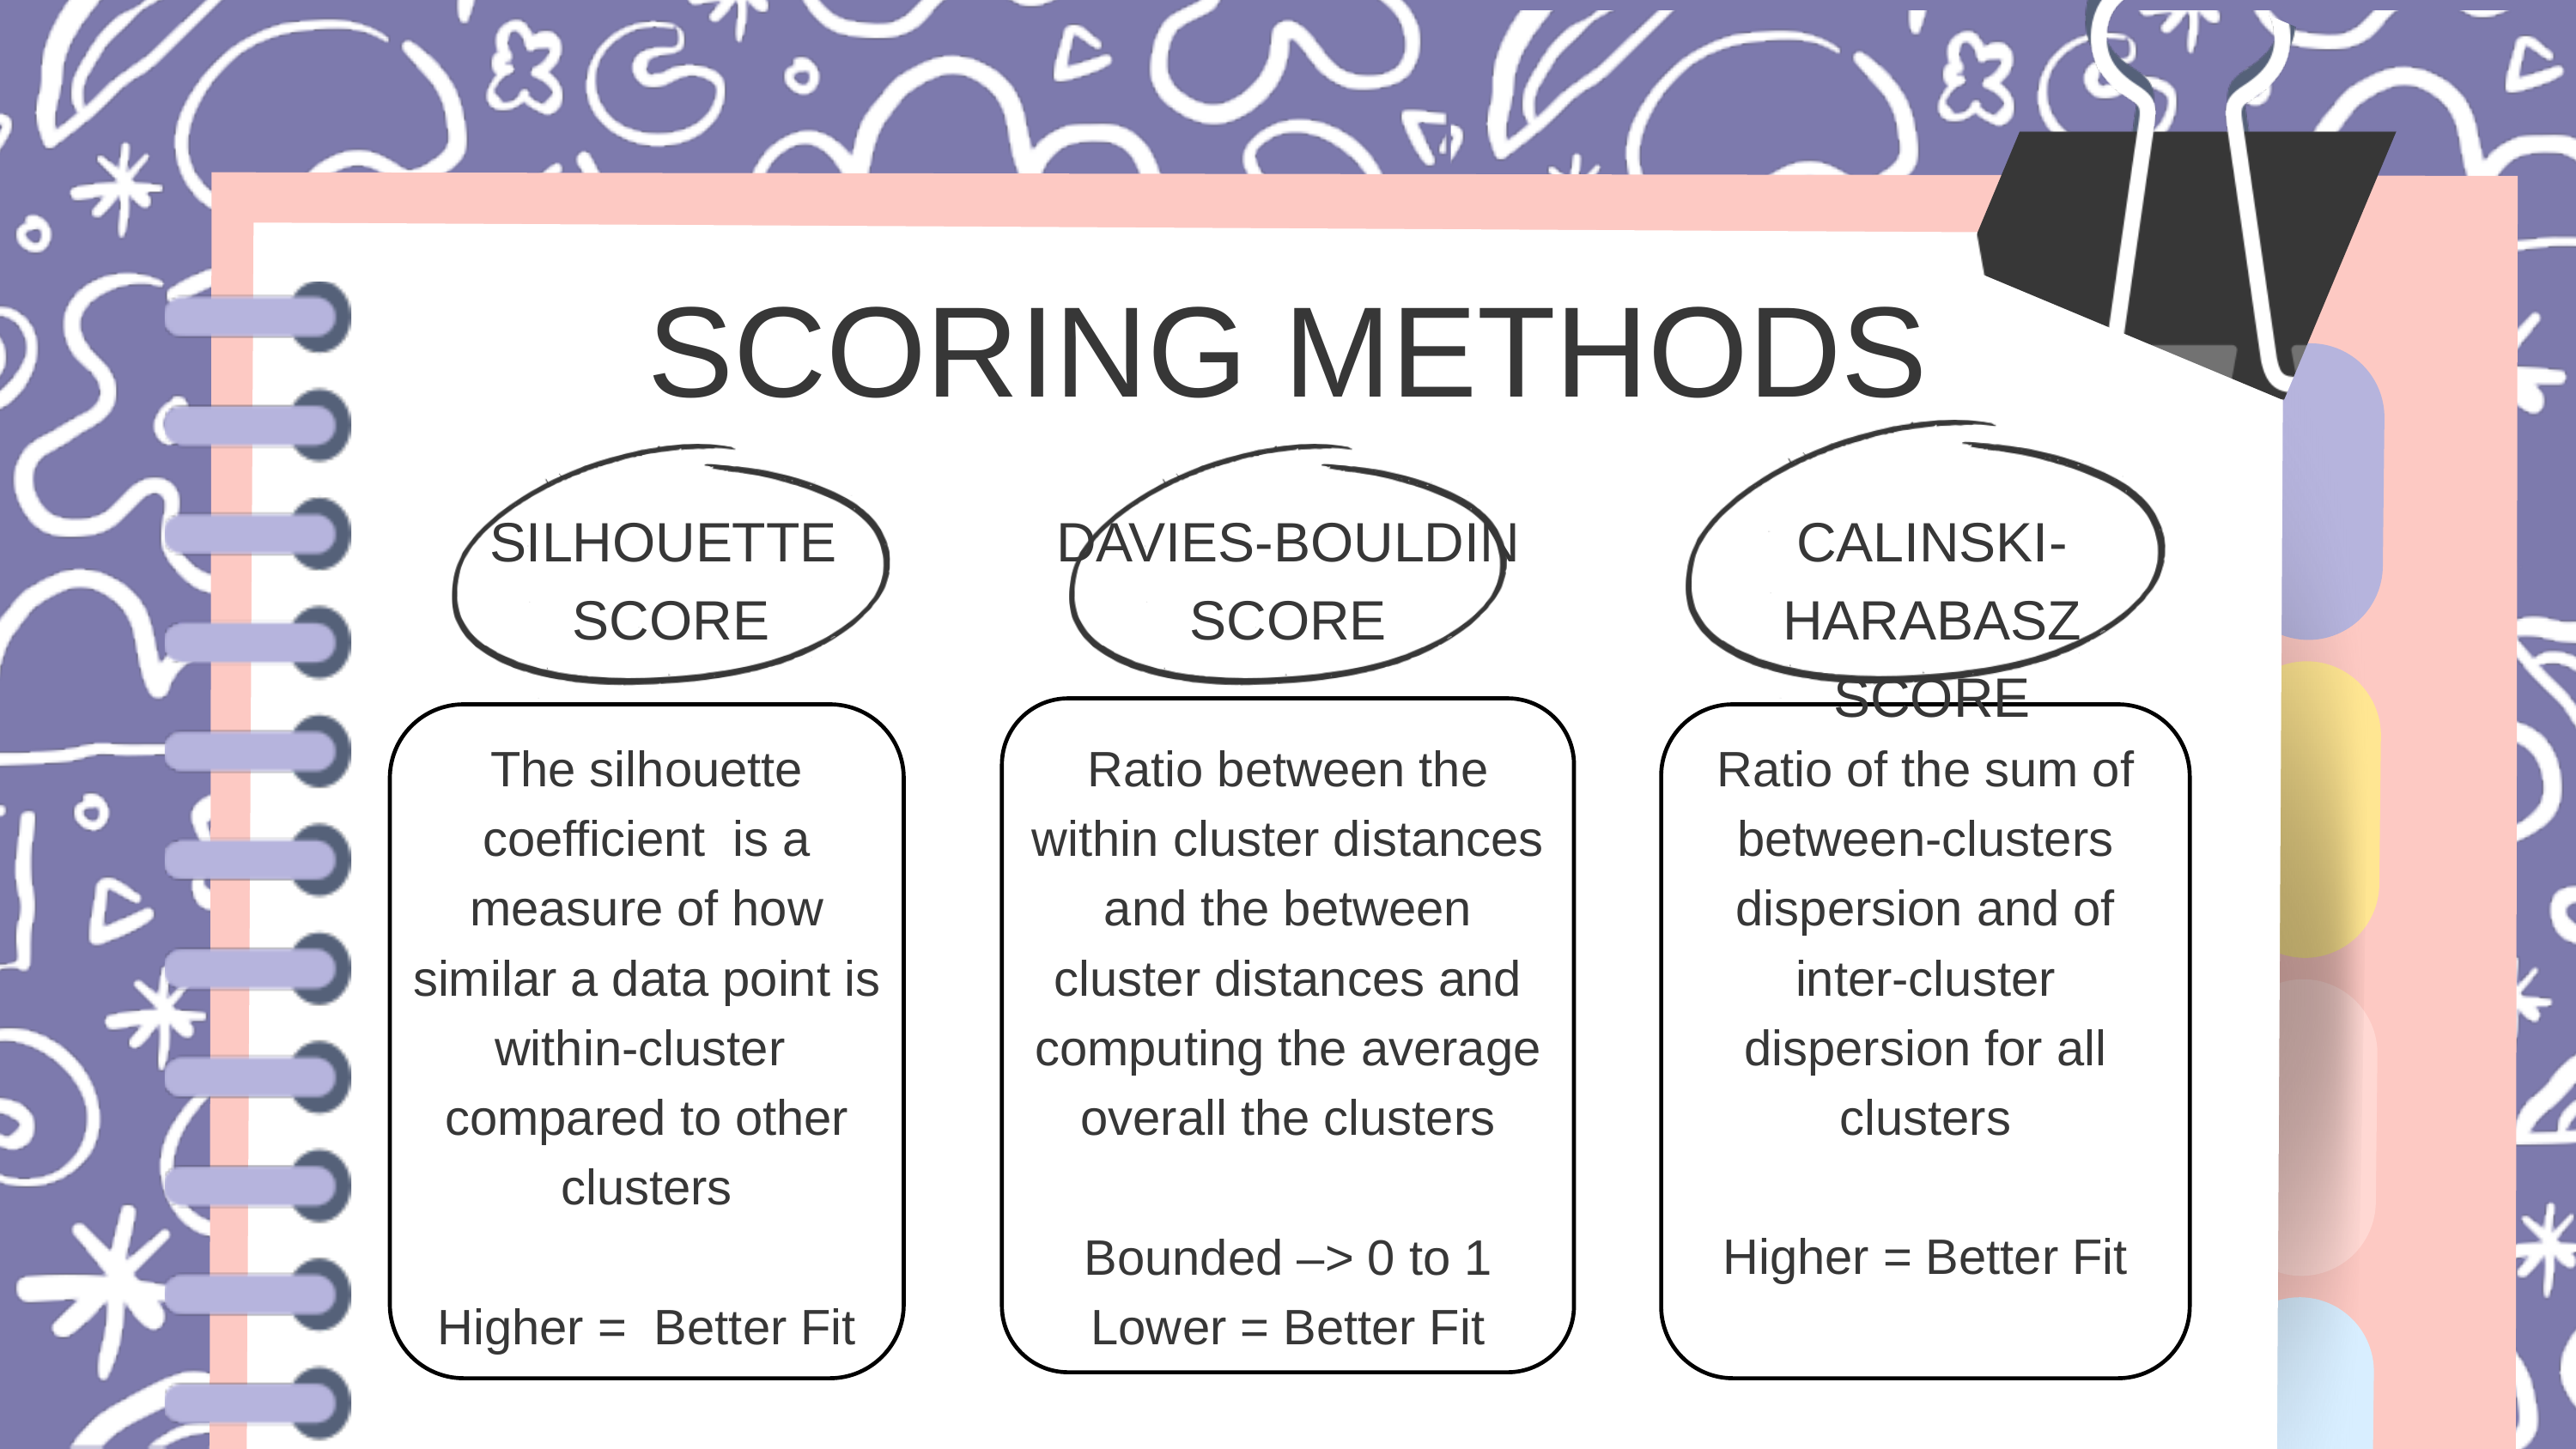

SCORING METHODS

SILHOUETTE
SCORE
DAVIES-BOULDIN
SCORE
CALINSKI-HARABASZ SCORE

The silhouette coefficient  is a measure of how similar a data point is within-cluster  compared to other clusters

Higher =  Better Fit
Ratio between the within cluster distances and the between cluster distances and computing the average overall the clusters

Bounded –> 0 to 1
Lower = Better Fit
Ratio of the sum of between-clusters dispersion and of inter-cluster dispersion for all clusters

Higher = Better Fit